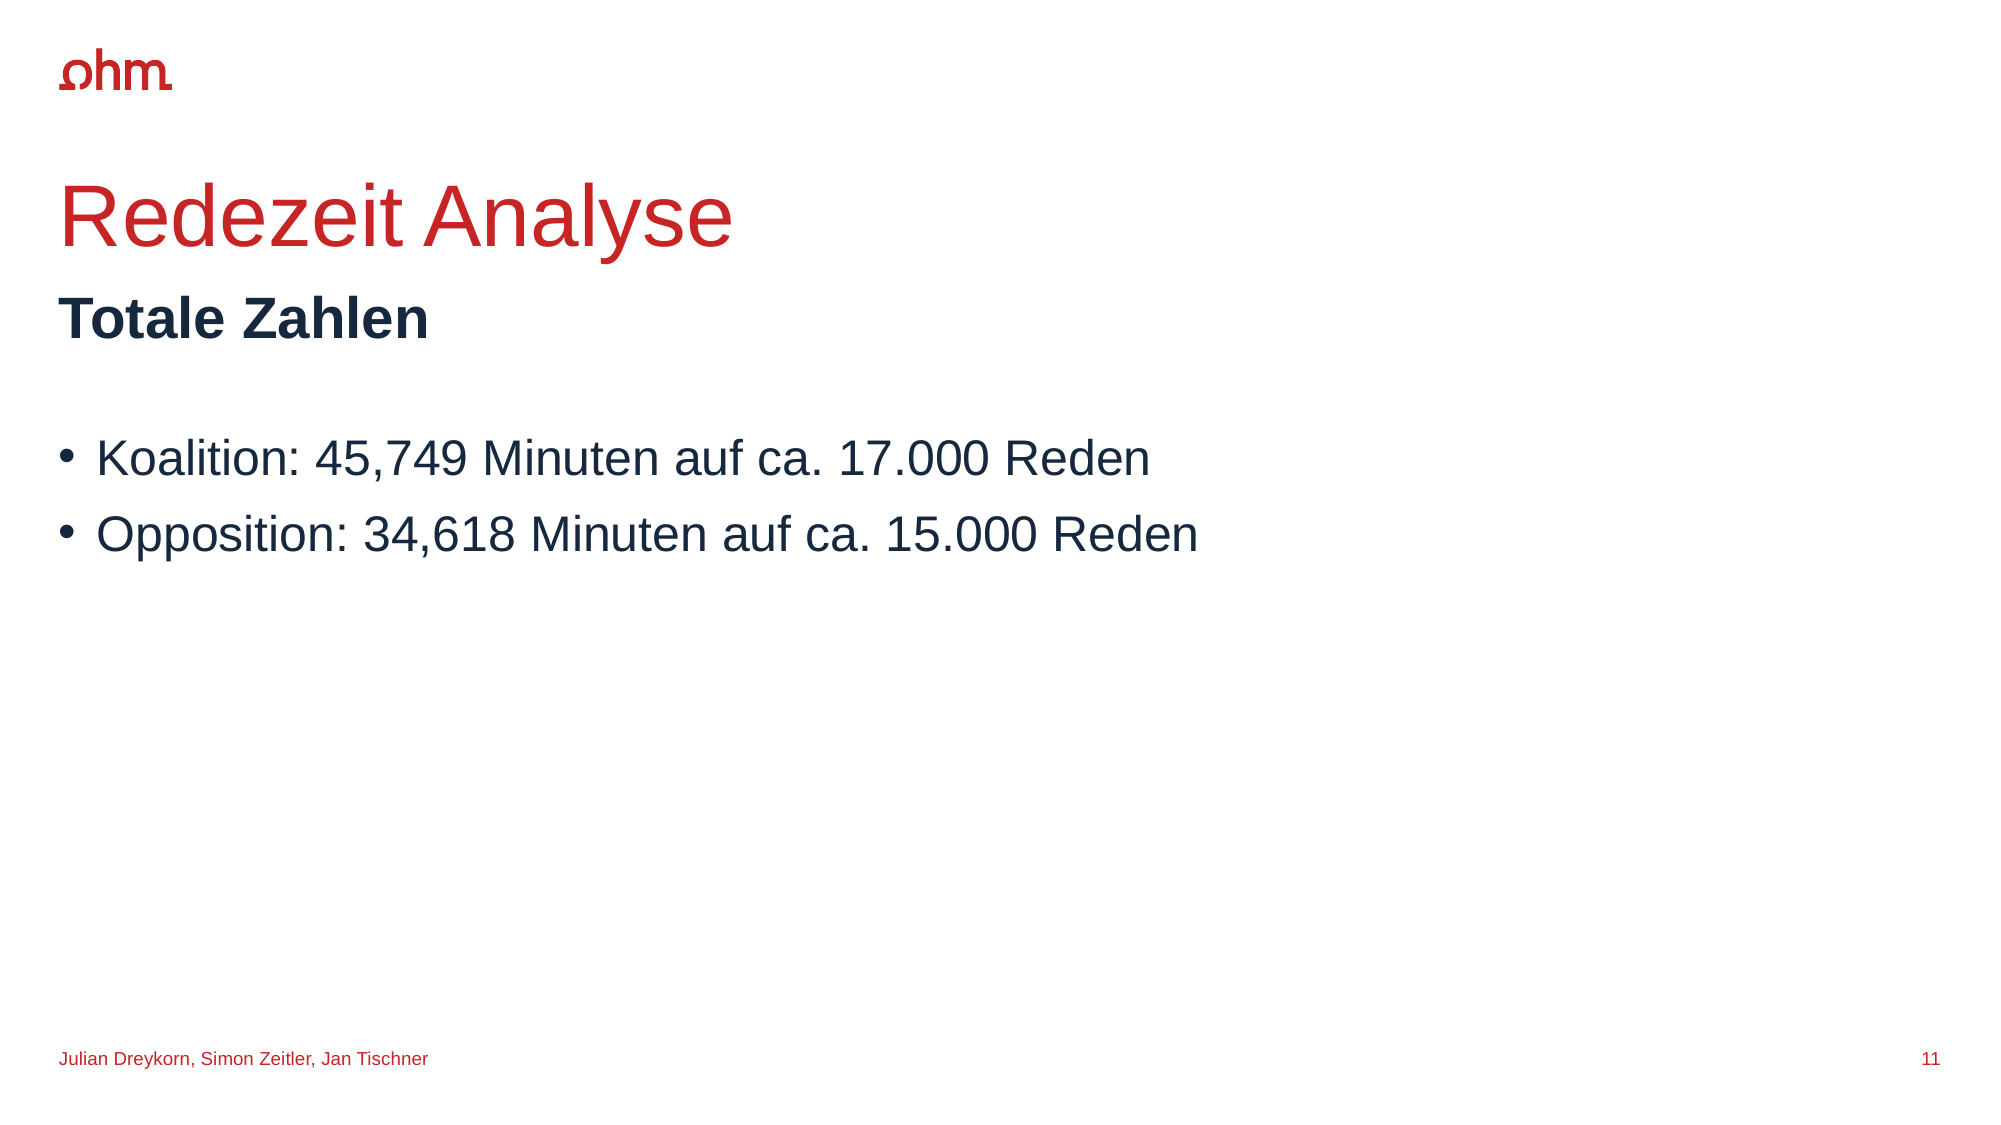

# Redezeit Analyse
Totale Zahlen
Koalition: 45,749 Minuten auf ca. 17.000 Reden
Opposition: 34,618 Minuten auf ca. 15.000 Reden

Julian Dreykorn, Simon Zeitler, Jan Tischner
11